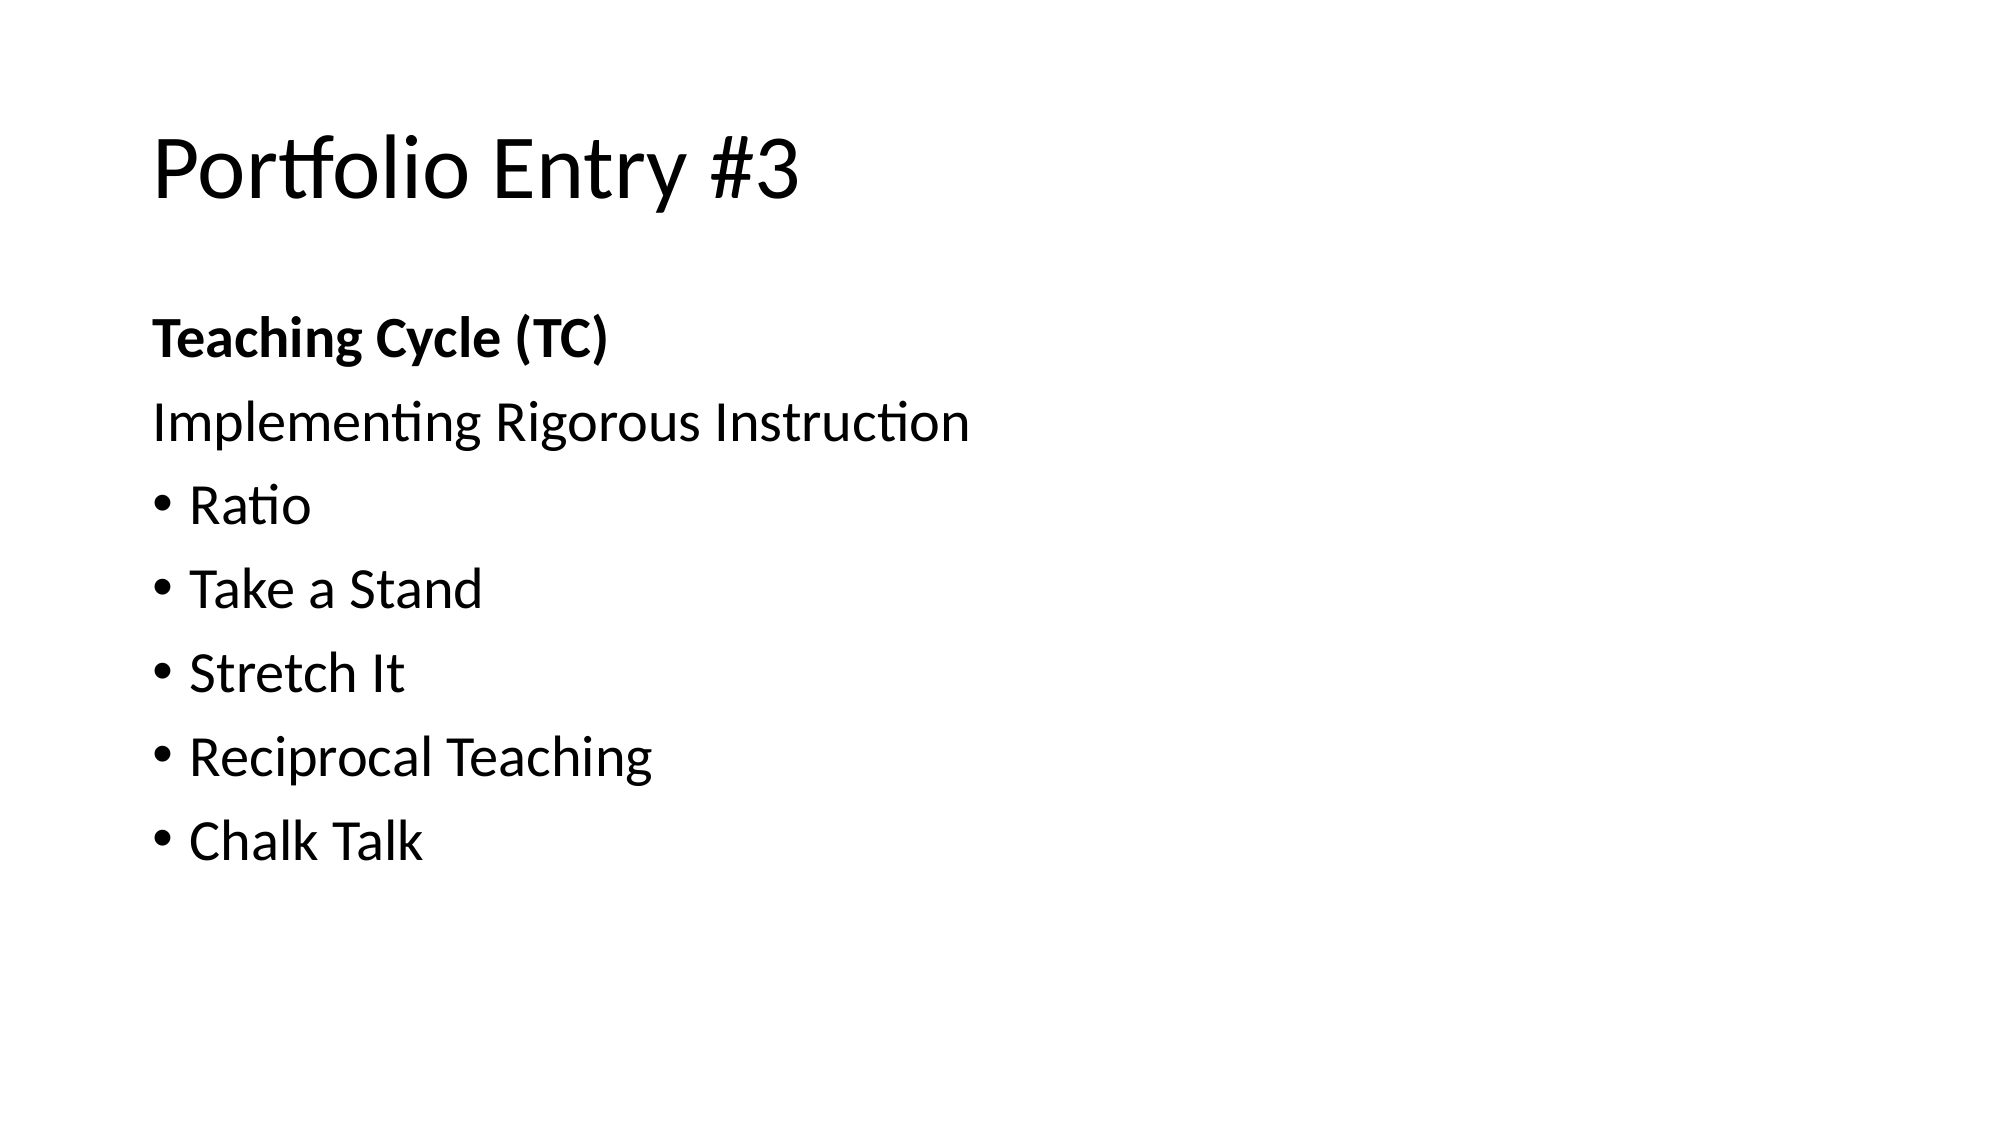

# Portfolio Entry #3
Teaching Cycle (TC)
Implementing Rigorous Instruction
Ratio
Take a Stand
Stretch It
Reciprocal Teaching
Chalk Talk